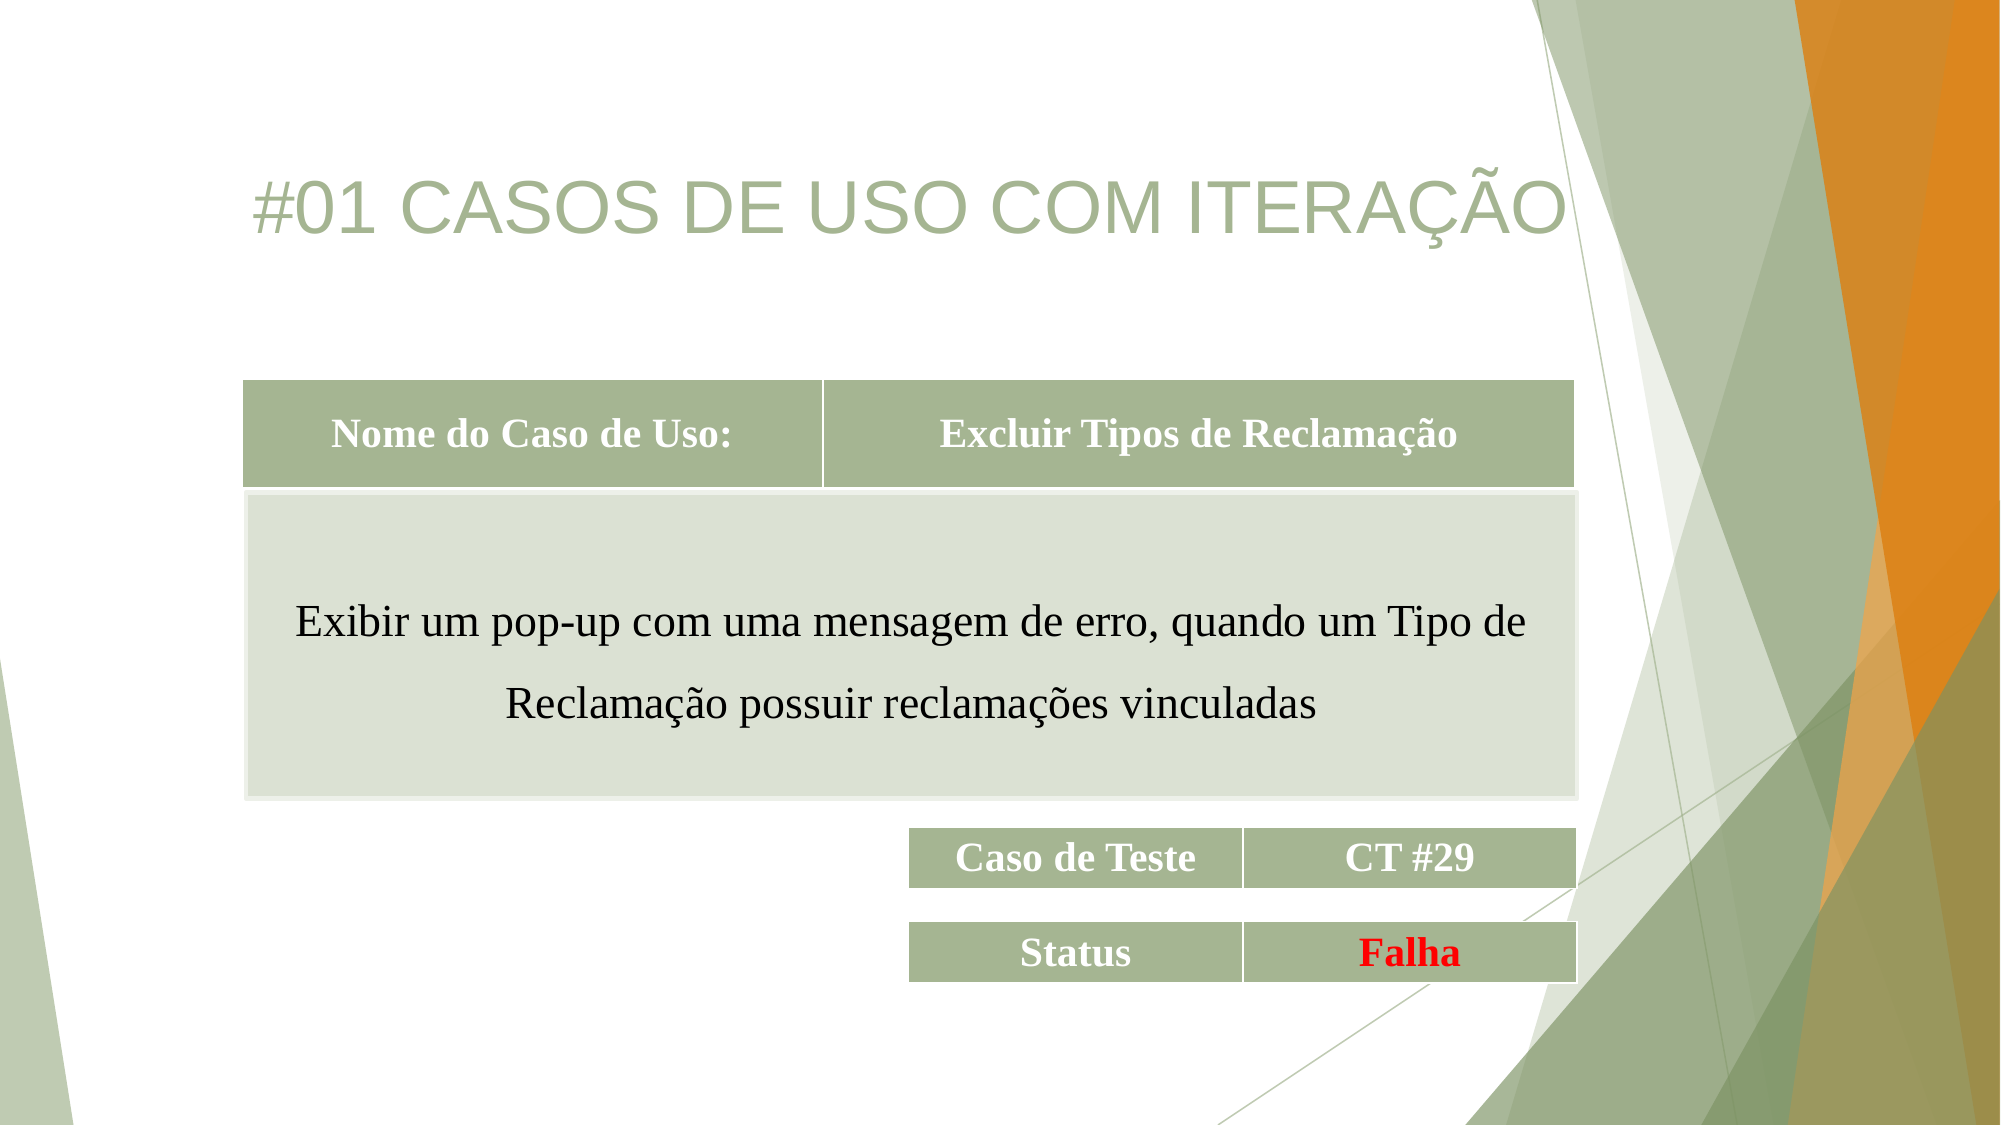

#01 CASOS DE USO COM ITERAÇÃO
| Nome do Caso de Uso: | Excluir Tipos de Reclamação |
| --- | --- |
Exibir um pop-up com uma mensagem de erro, quando um Tipo de Reclamação possuir reclamações vinculadas
| Caso de Teste | CT #29 |
| --- | --- |
| Status | Falha |
| --- | --- |